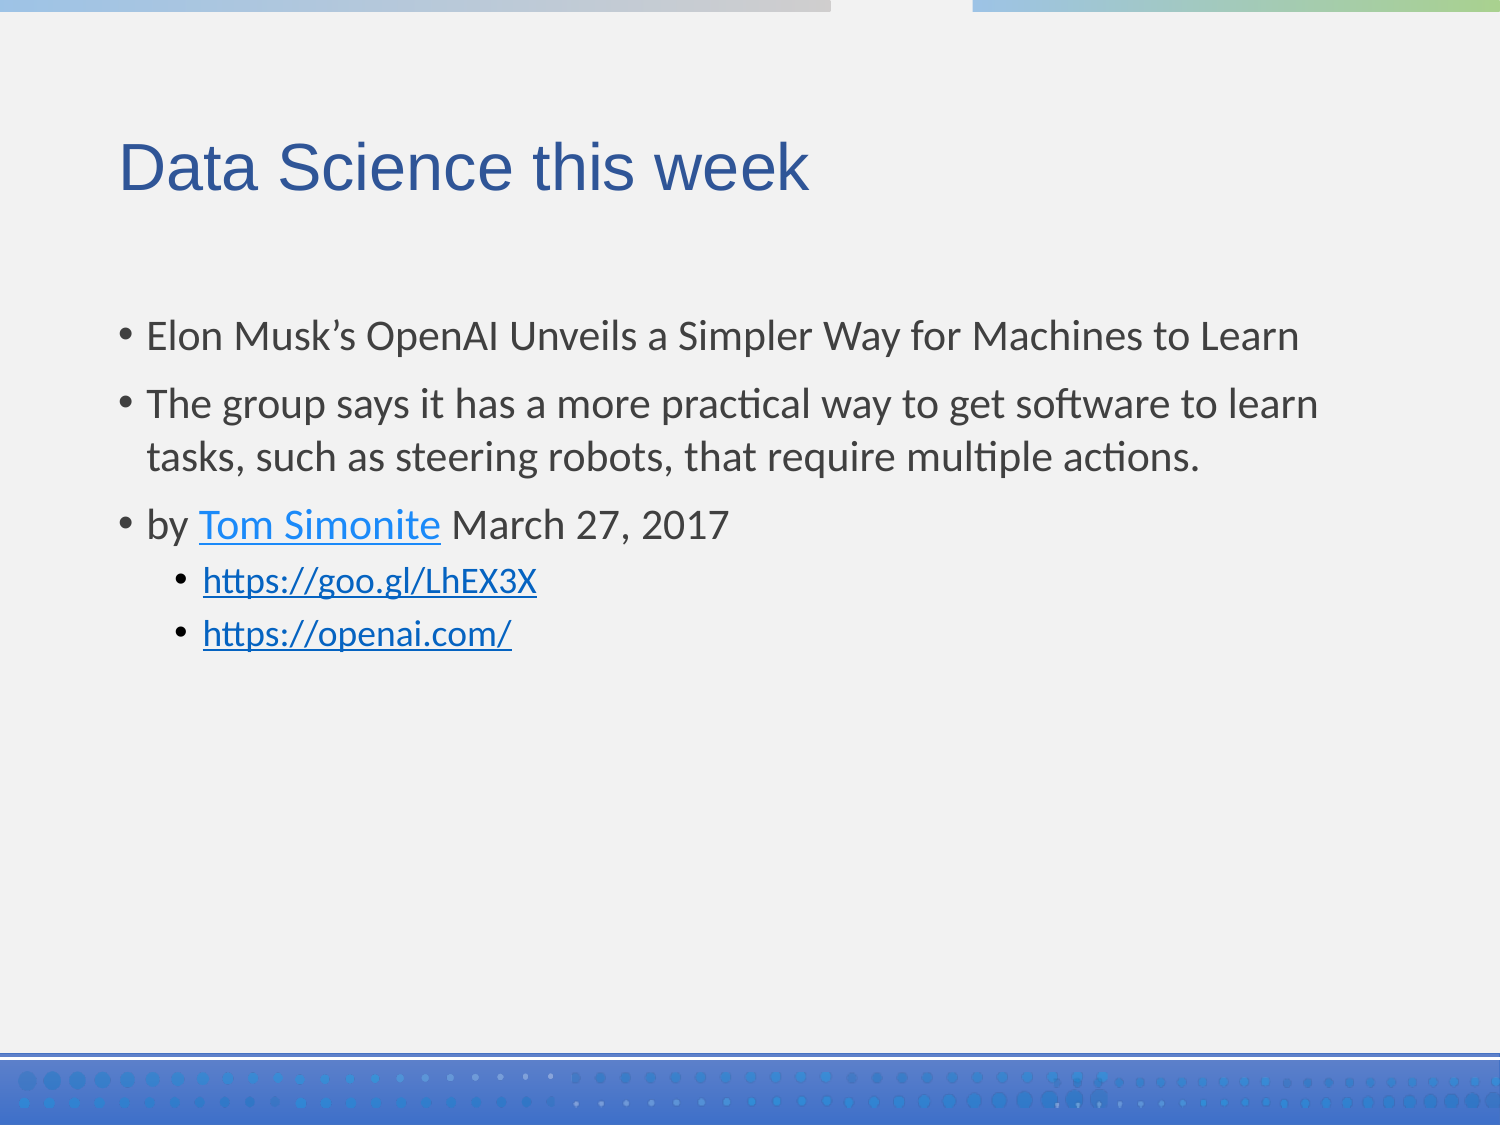

# Data Science this week
Elon Musk’s OpenAI Unveils a Simpler Way for Machines to Learn
The group says it has a more practical way to get software to learn tasks, such as steering robots, that require multiple actions.
by Tom Simonite March 27, 2017
https://goo.gl/LhEX3X
https://openai.com/